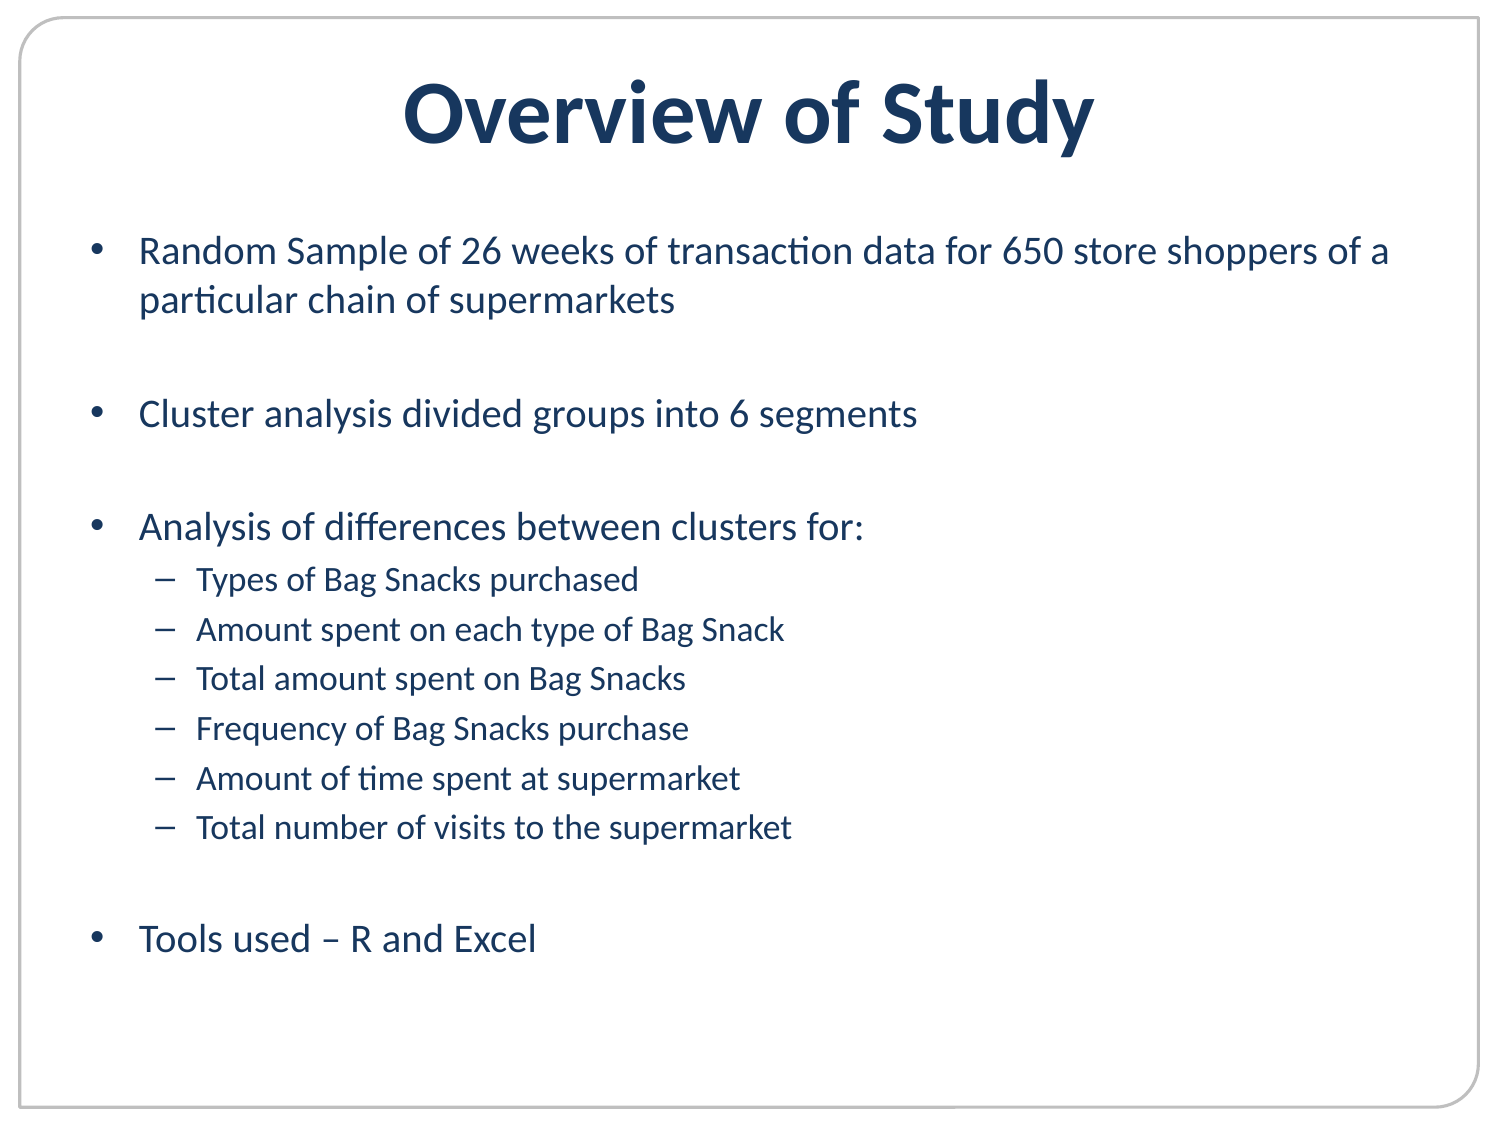

# Overview of Study
Random Sample of 26 weeks of transaction data for 650 store shoppers of a particular chain of supermarkets

Cluster analysis divided groups into 6 segments

Analysis of differences between clusters for:
Types of Bag Snacks purchased
Amount spent on each type of Bag Snack
Total amount spent on Bag Snacks
Frequency of Bag Snacks purchase
Amount of time spent at supermarket
Total number of visits to the supermarket

Tools used – R and Excel